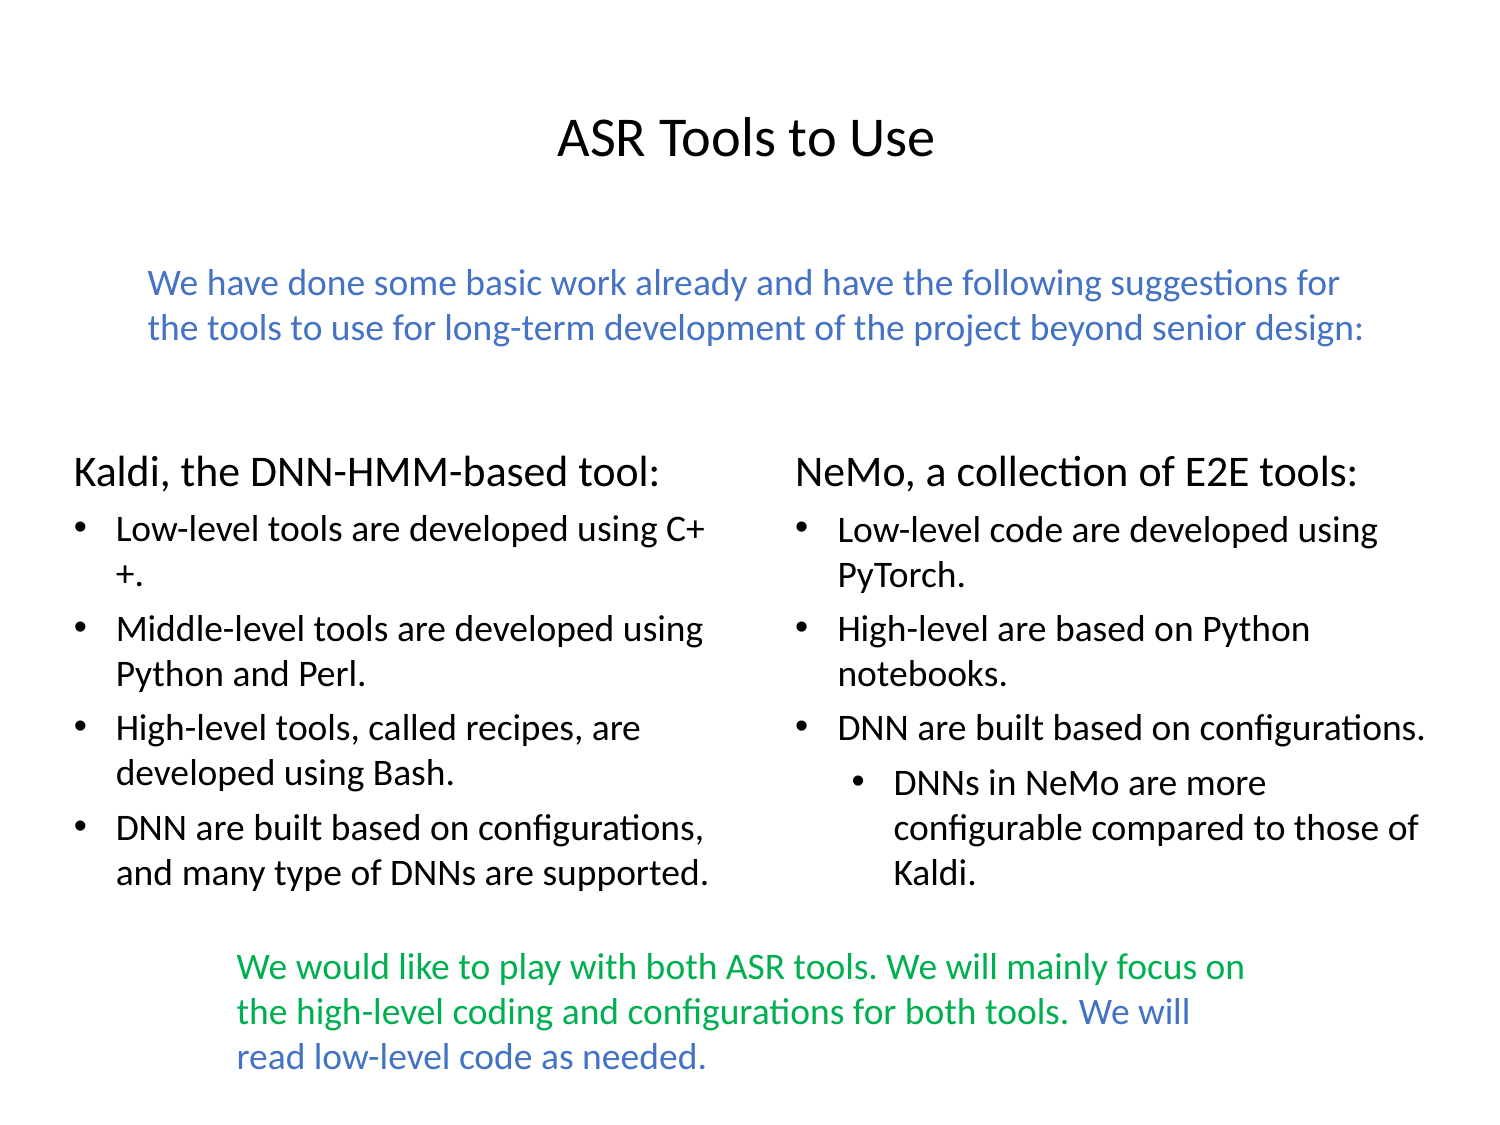

ASR Tools to Use

We have done some basic work already and have the following suggestions for the tools to use for long-term development of the project beyond senior design:
Kaldi, the DNN-HMM-based tool:
Low-level tools are developed using C++.
Middle-level tools are developed using Python and Perl.
High-level tools, called recipes, are developed using Bash.
DNN are built based on configurations, and many type of DNNs are supported.

NeMo, a collection of E2E tools:
Low-level code are developed using PyTorch.
High-level are based on Python notebooks.
DNN are built based on configurations.
DNNs in NeMo are more configurable compared to those of Kaldi.
We would like to play with both ASR tools. We will mainly focus on the high-level coding and configurations for both tools. We will read low-level code as needed.